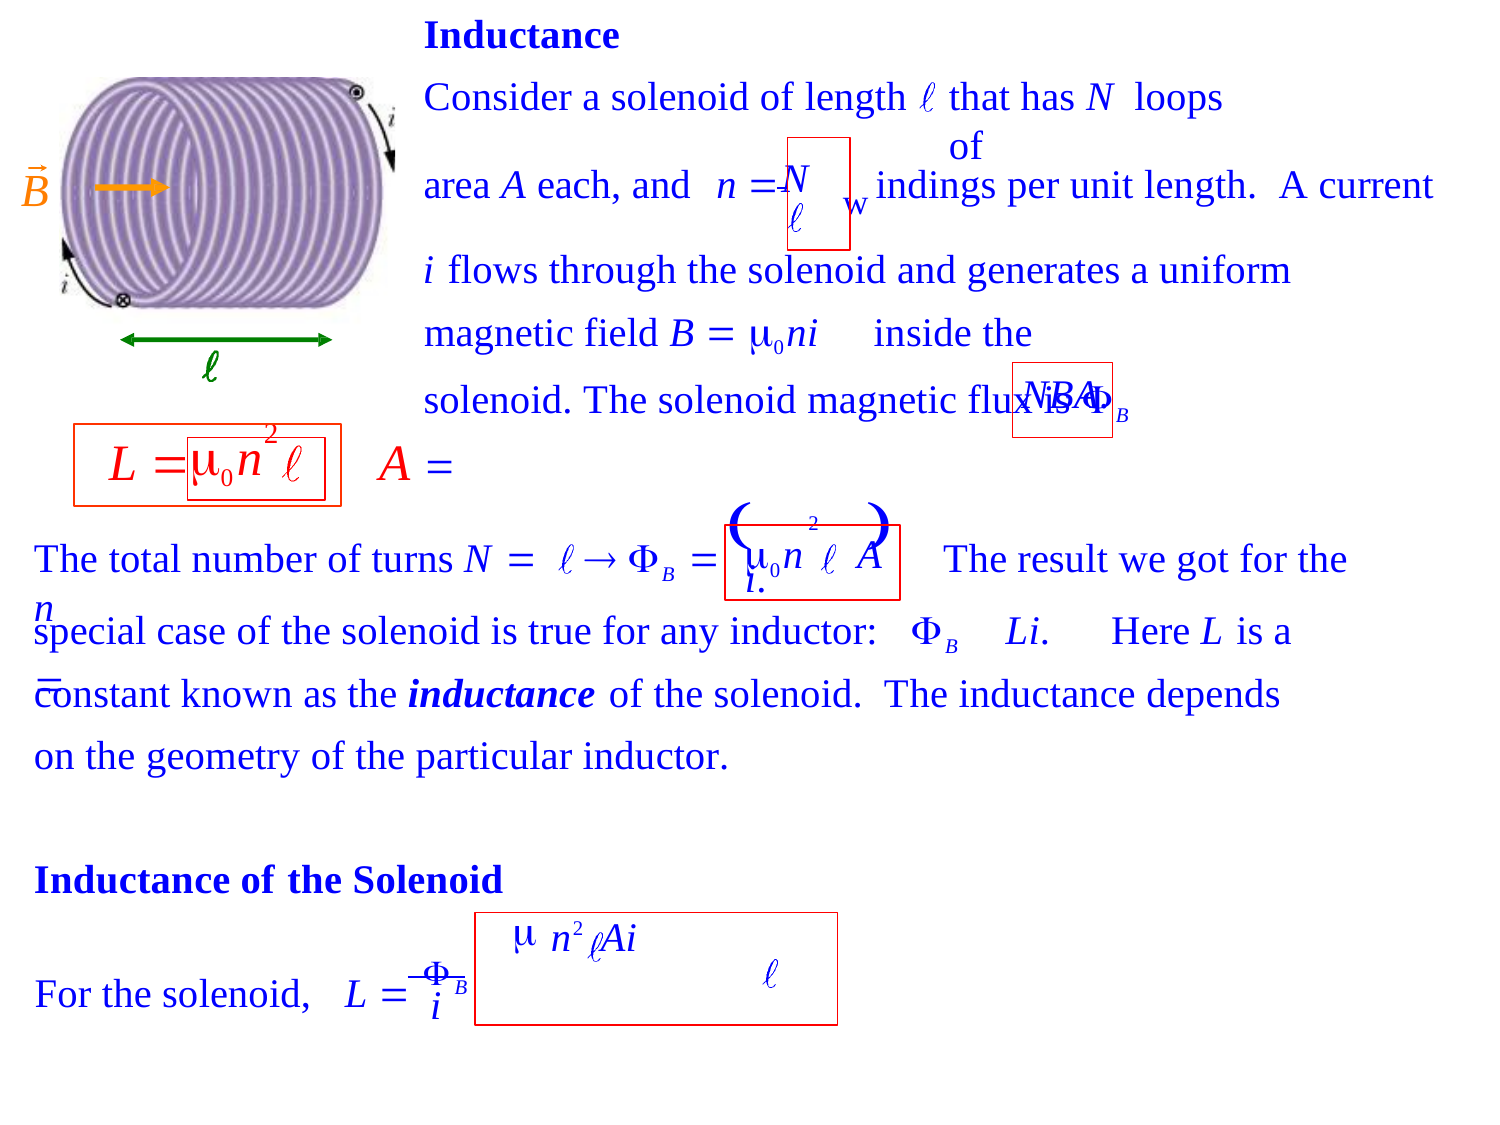

Inductance

Consider a solenoid of length
that has N  loops of

N	w

area A each, and	n =	indings per unit length.  A current

i flows through the solenoid and generates a uniform
B

magnetic field B = μ0ni	inside the solenoid. The solenoid magnetic flux is ΦB  =

NBA.

2
μ0n
L =	A

The total number of turns N = n

(	2	)
μ0n	A  i.

→ ΦB  =
The result we got for the

special case of the solenoid is true for any inductor:	ΦB  =
Li.
Here L is a
constant known as the inductance of the solenoid.  The inductance depends on the geometry of the particular inductor.

Inductance of the Solenoid

For the solenoid,	L = ΦB

n2   Ai
0	2
=	i	= μ0n	A.

i